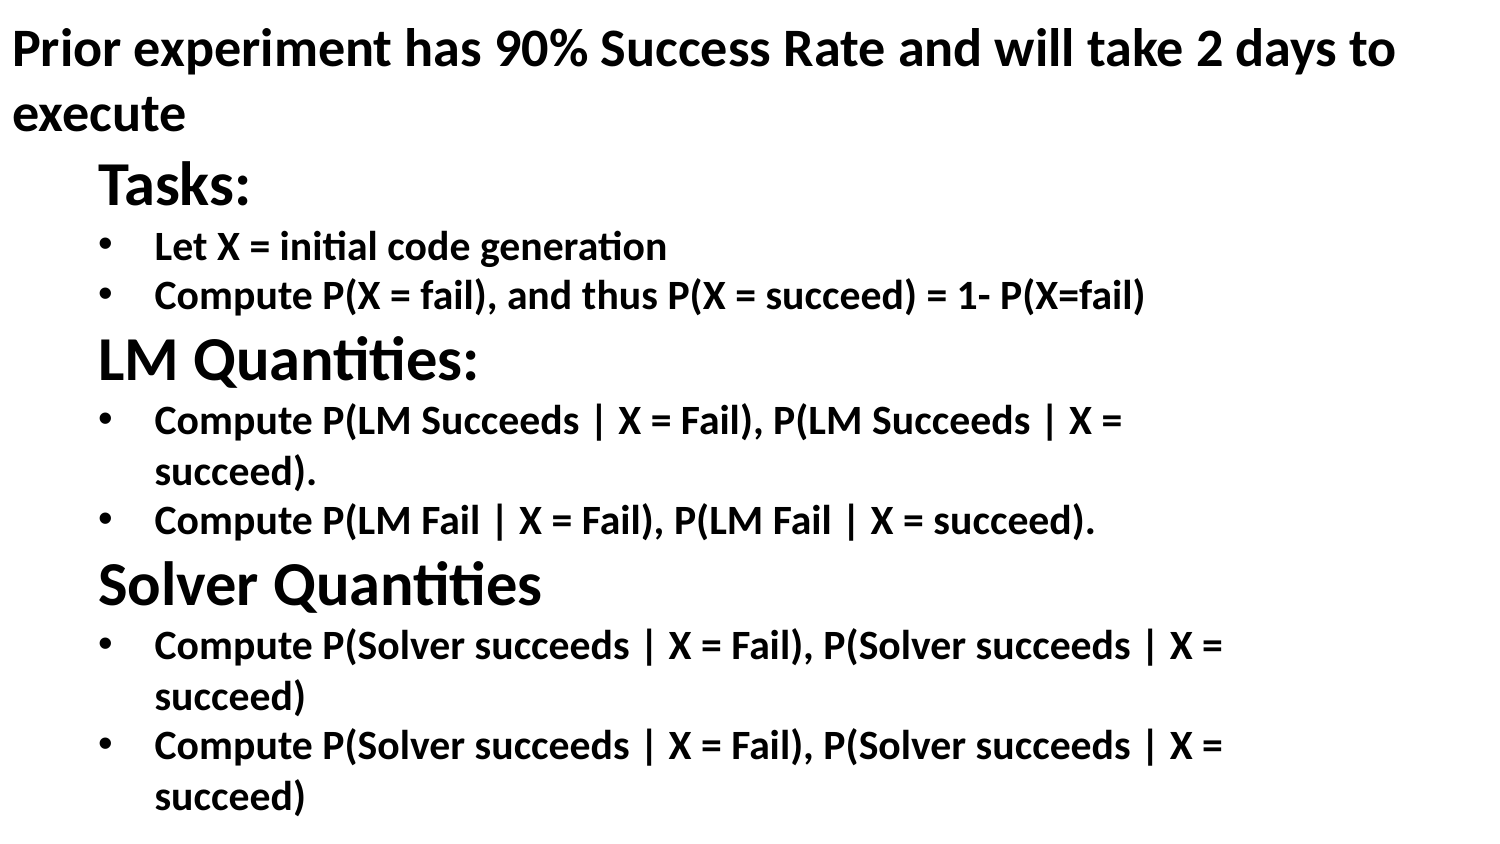

# Prior experiment has 90% Success Rate and will take 2 days to execute
Tasks:
Let X = initial code generation
Compute P(X = fail), and thus P(X = succeed) = 1- P(X=fail)
LM Quantities:
Compute P(LM Succeeds | X = Fail), P(LM Succeeds | X = succeed).
Compute P(LM Fail | X = Fail), P(LM Fail | X = succeed).
Solver Quantities
Compute P(Solver succeeds | X = Fail), P(Solver succeeds | X = succeed)
Compute P(Solver succeeds | X = Fail), P(Solver succeeds | X = succeed)